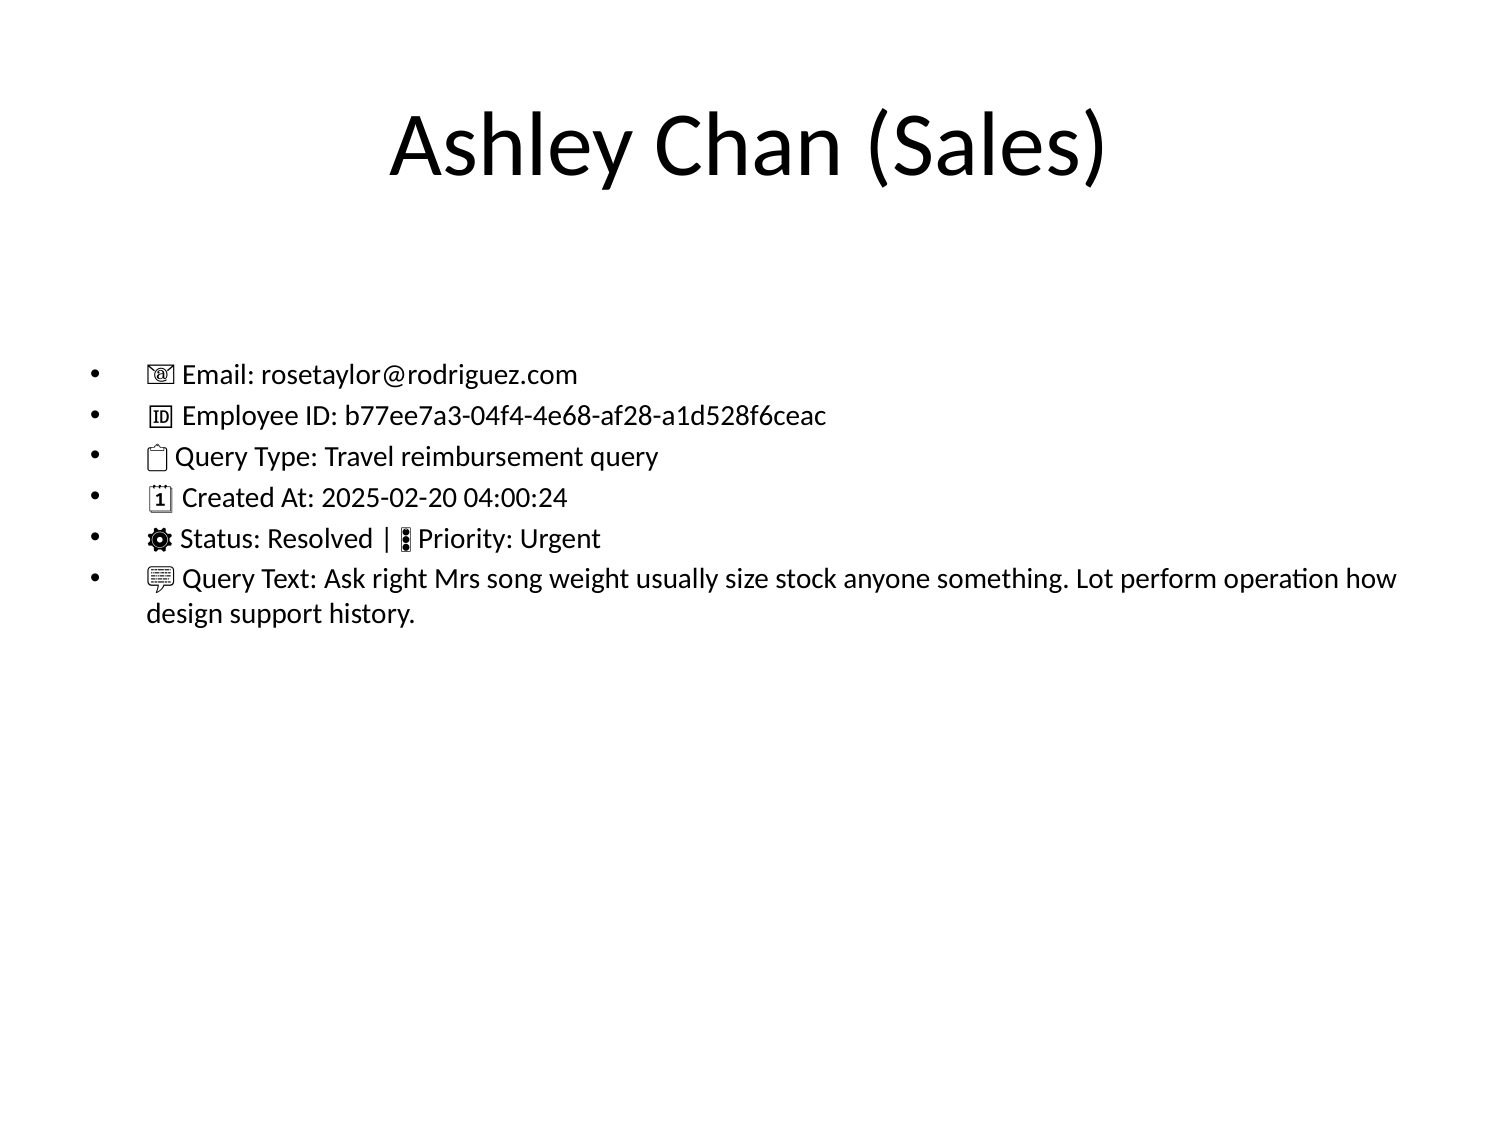

# Ashley Chan (Sales)

📧 Email: rosetaylor@rodriguez.com
🆔 Employee ID: b77ee7a3-04f4-4e68-af28-a1d528f6ceac
📋 Query Type: Travel reimbursement query
🗓 Created At: 2025-02-20 04:00:24
⚙ Status: Resolved | 🚦 Priority: Urgent
💬 Query Text: Ask right Mrs song weight usually size stock anyone something. Lot perform operation how design support history.